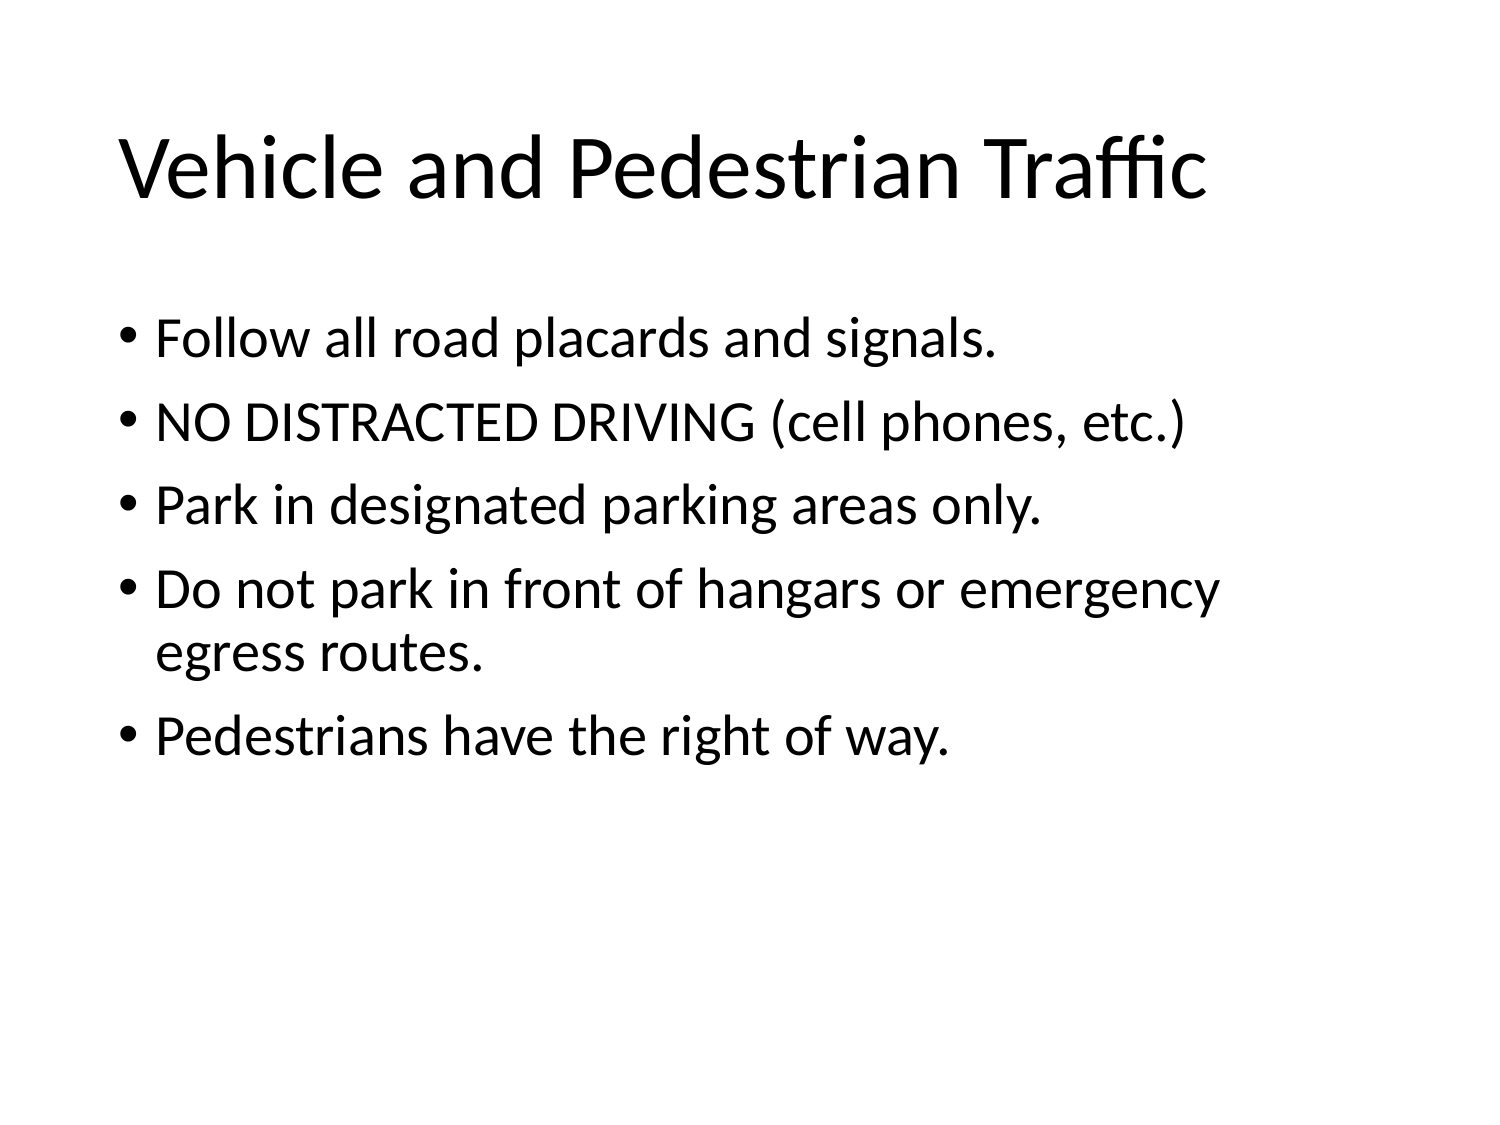

# Vehicle and Pedestrian Traffic
Follow all road placards and signals.
NO DISTRACTED DRIVING (cell phones, etc.)
Park in designated parking areas only.
Do not park in front of hangars or emergency egress routes.
Pedestrians have the right of way.